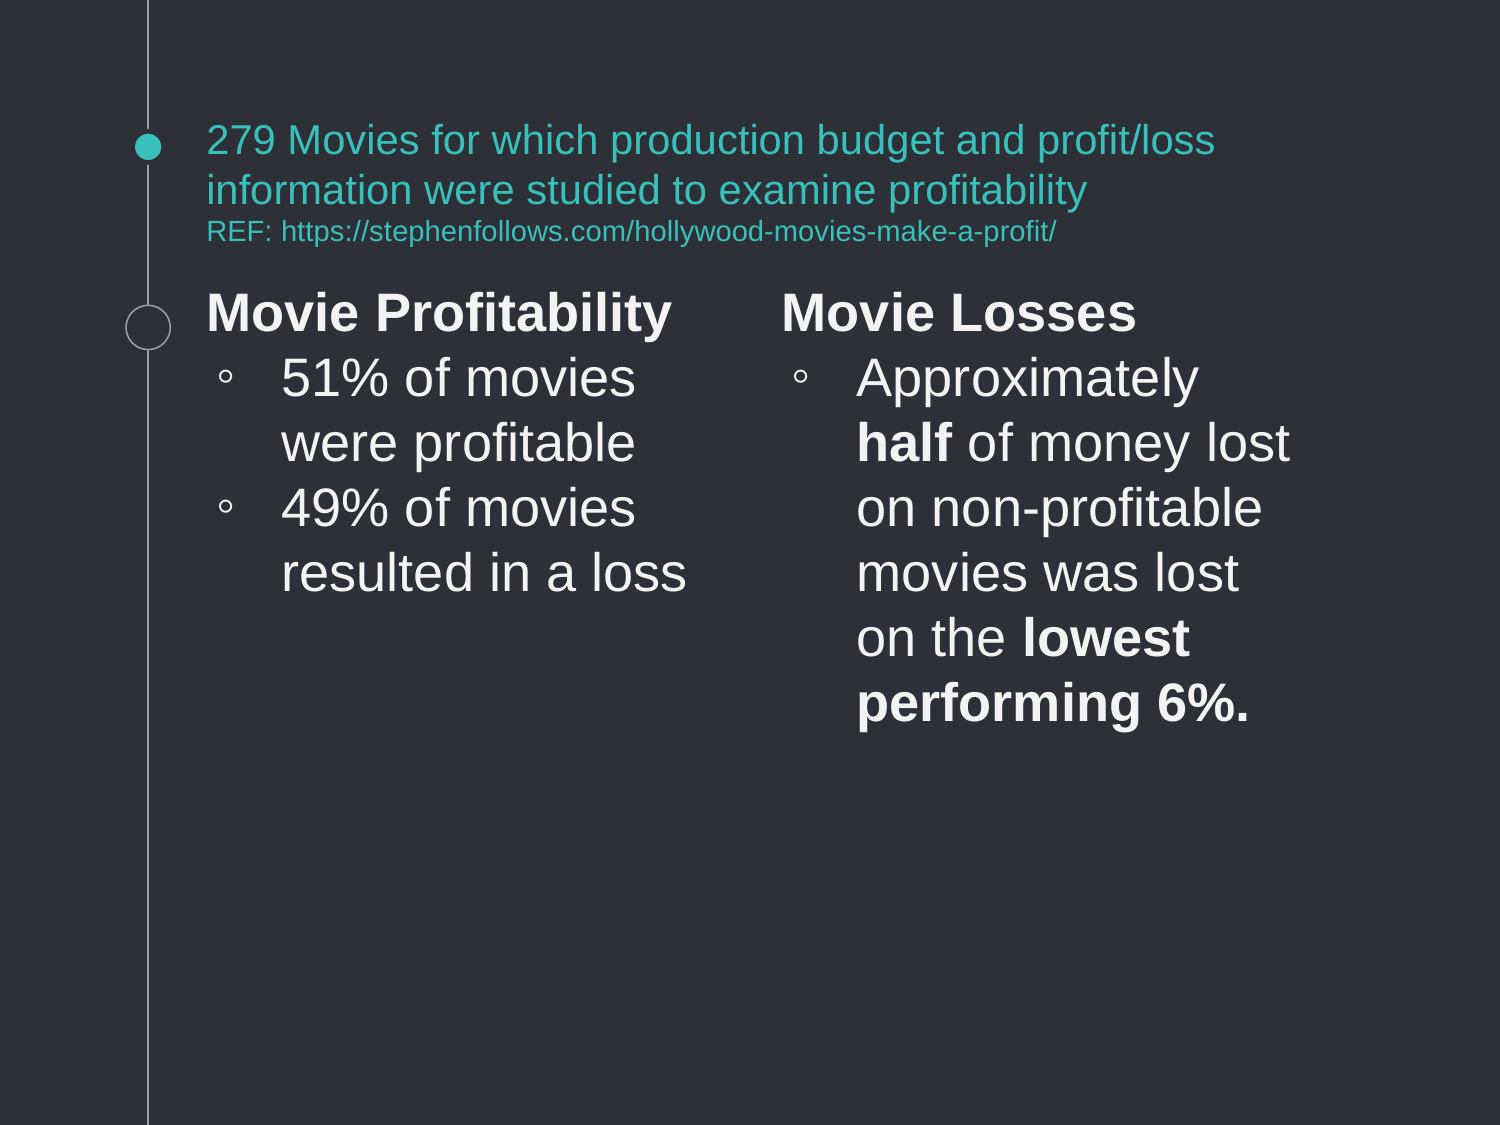

# 279 Movies for which production budget and profit/loss information were studied to examine profitability
REF: https://stephenfollows.com/hollywood-movies-make-a-profit/
Movie Profitability
51% of movies were profitable
49% of movies resulted in a loss
Movie Losses
Approximately half of money lost on non-profitable movies was lost on the lowest performing 6%.